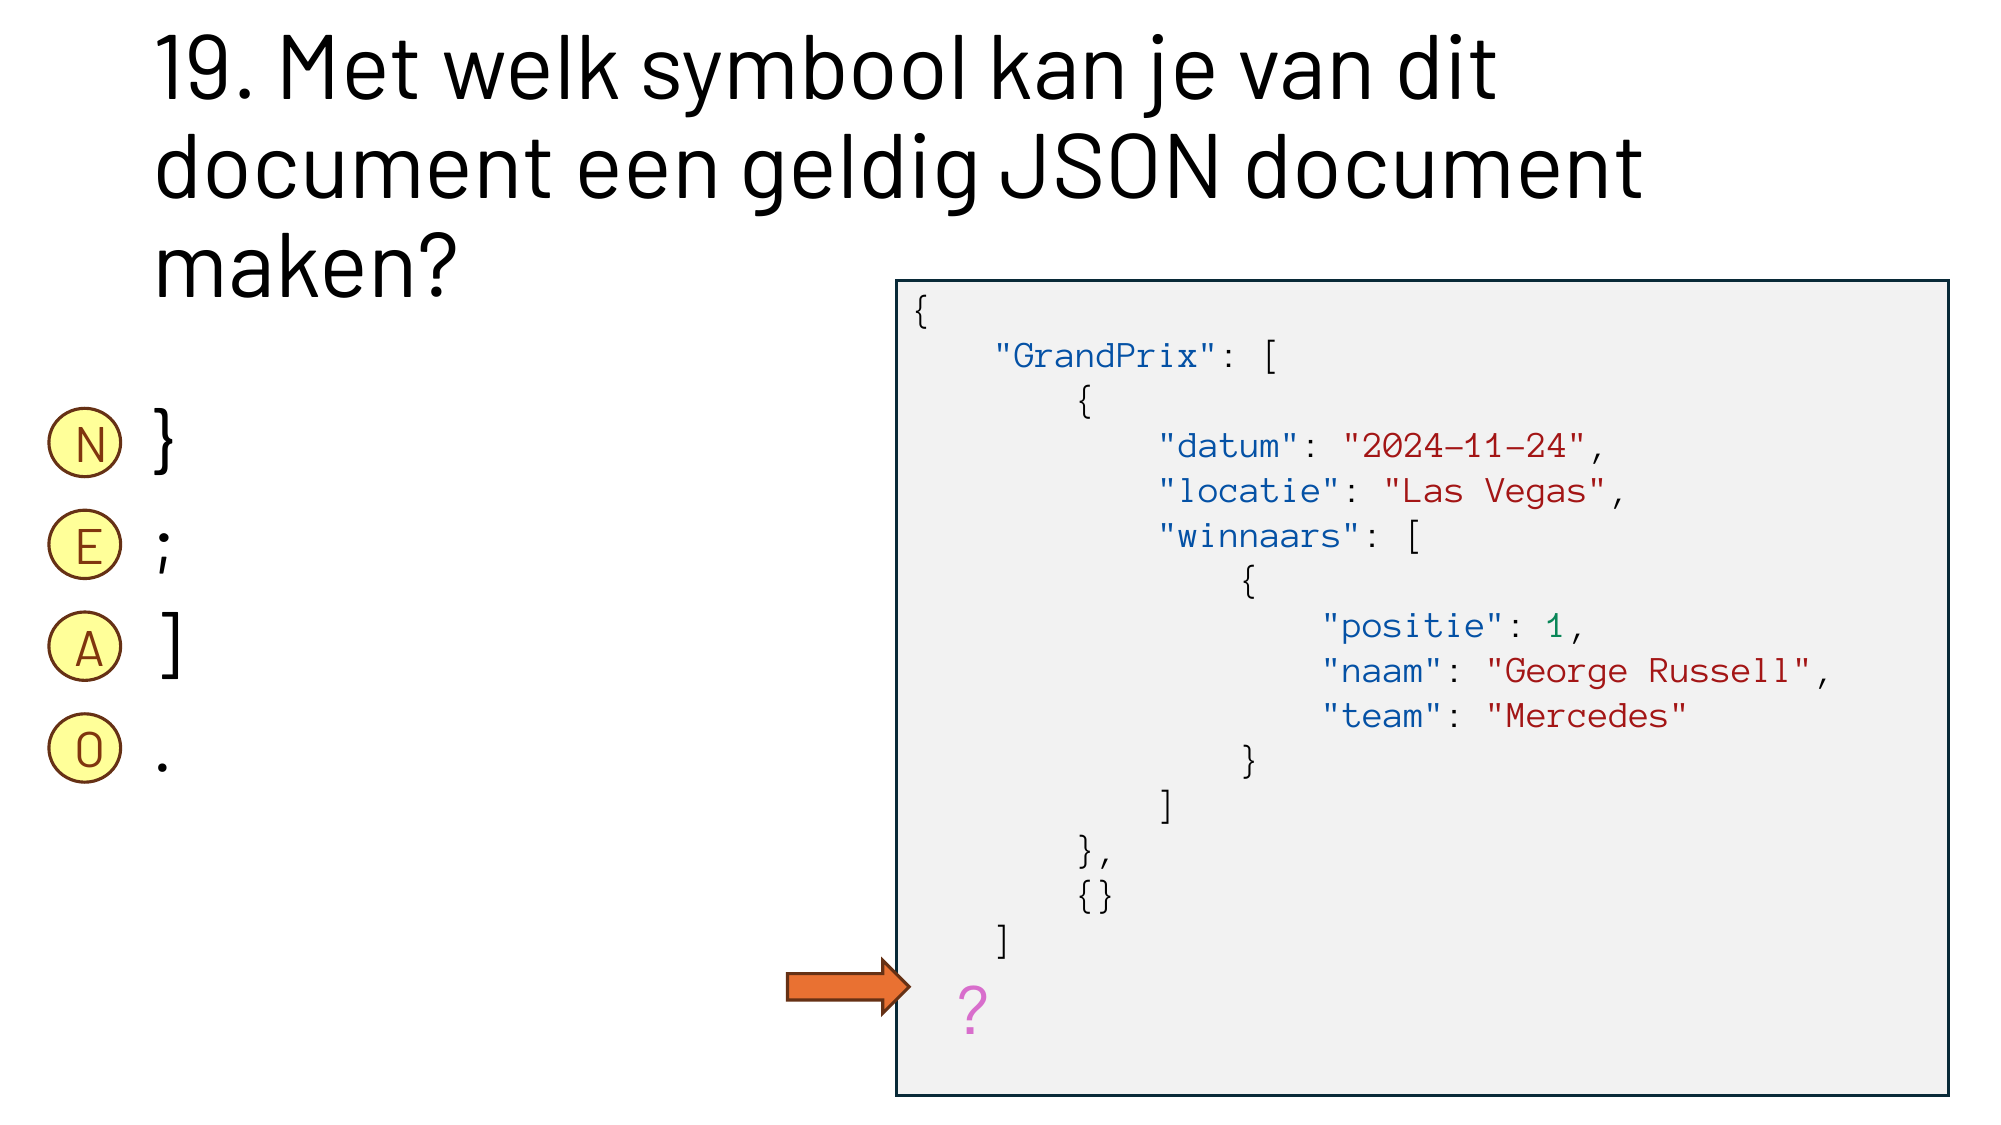

# 19. Met welk symbool kan je van dit document een geldig JSON document maken?
{
    "GrandPrix": [
        {
            "datum": "2024-11-24",
            "locatie": "Las Vegas",
            "winnaars": [
                {
                    "positie": 1,
                    "naam": "George Russell",
                    "team": "Mercedes"
                }
            ]
        },
        {}
    ]
  ?

}

}
;
]
.
N
E
A
O